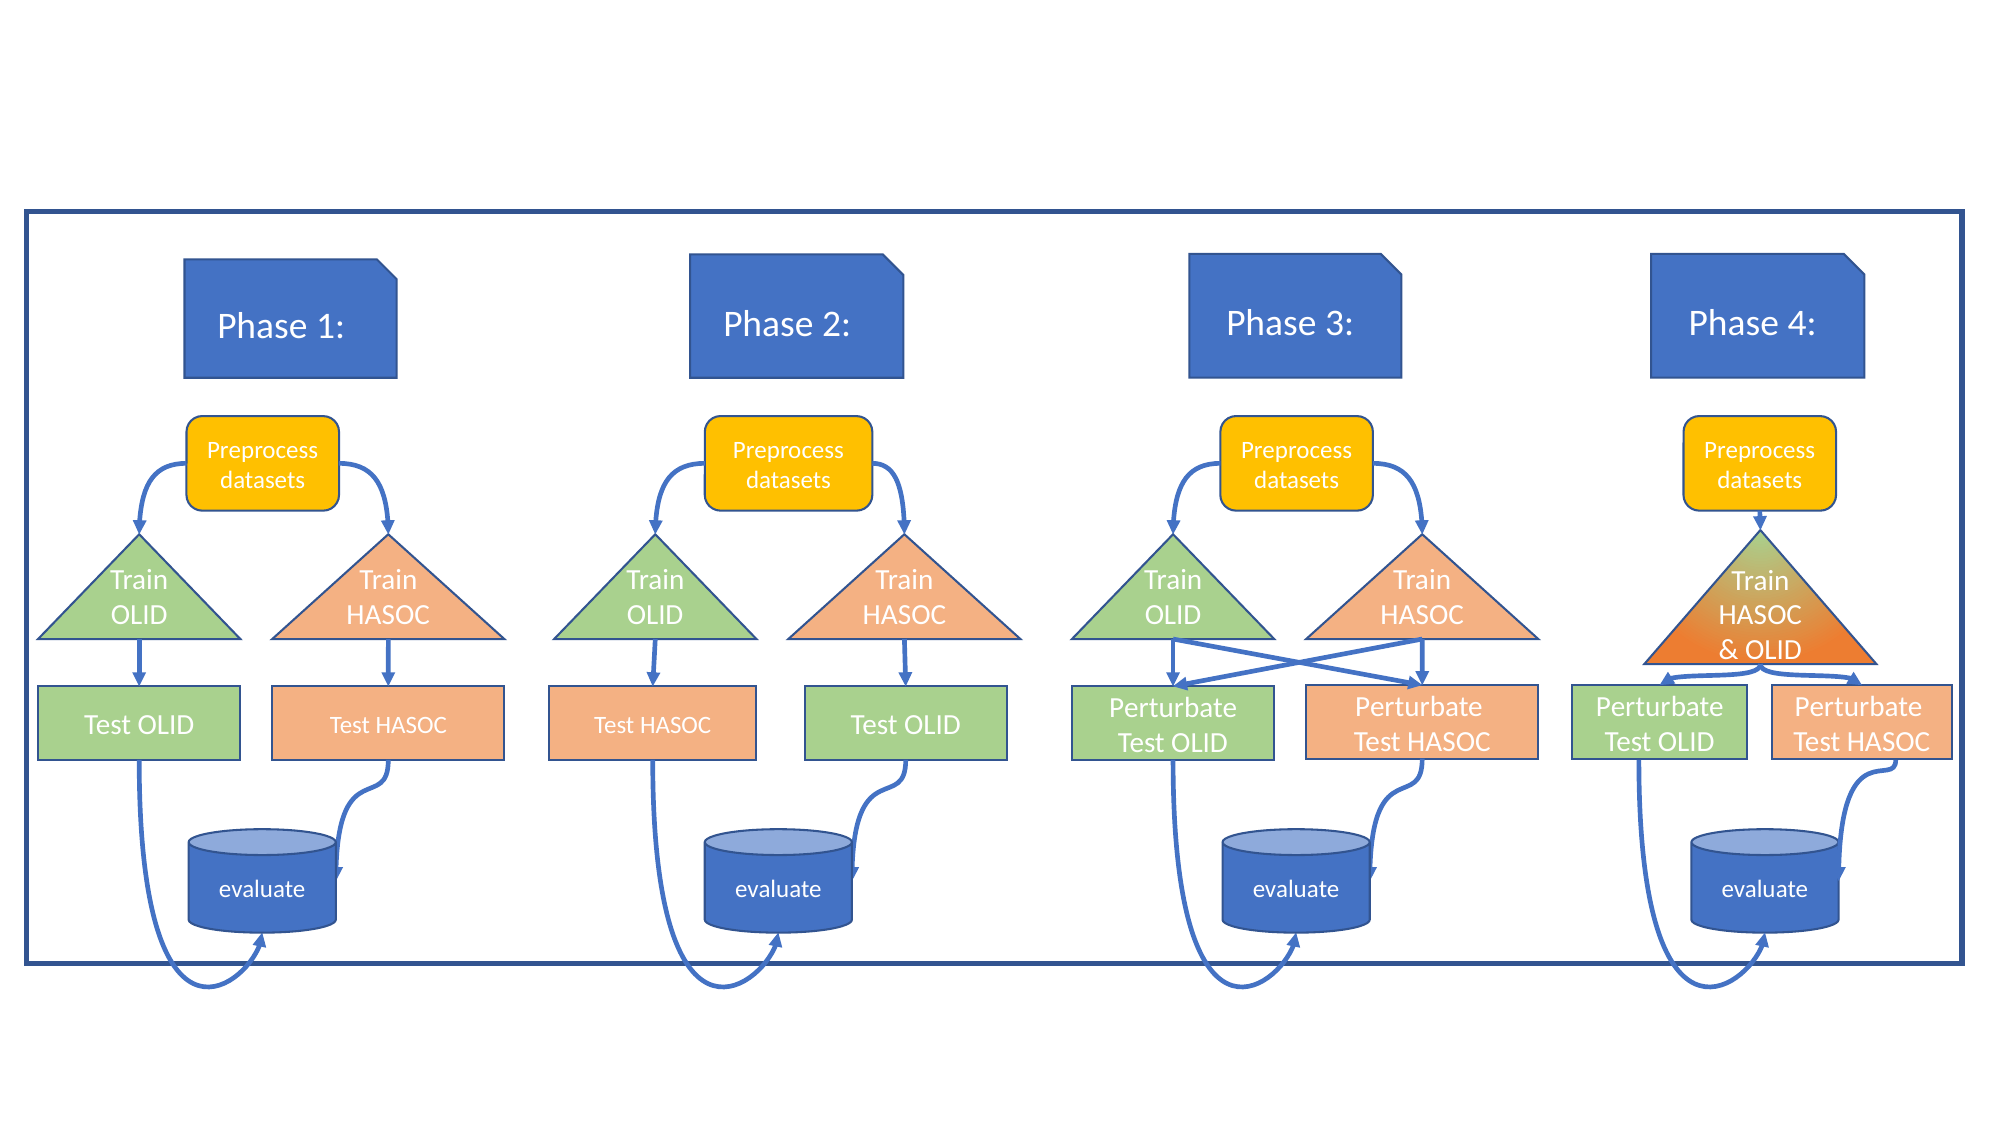

Phase 3:
Phase 4:
Phase 2:
Phase 1:
Preprocess datasets
Preprocess datasets
Preprocess datasets
Preprocess datasets
Train HASOC & OLID

Train OLID

Train HASOC

Train OLID

Train HASOC

Train OLID

Train HASOC

Perturbate
Test HASOC
Perturbate Test OLID
Perturbate
Test HASOC
Test OLID
Test HASOC
Test HASOC
Test OLID
Perturbate Test OLID
evaluate
evaluate
evaluate
evaluate